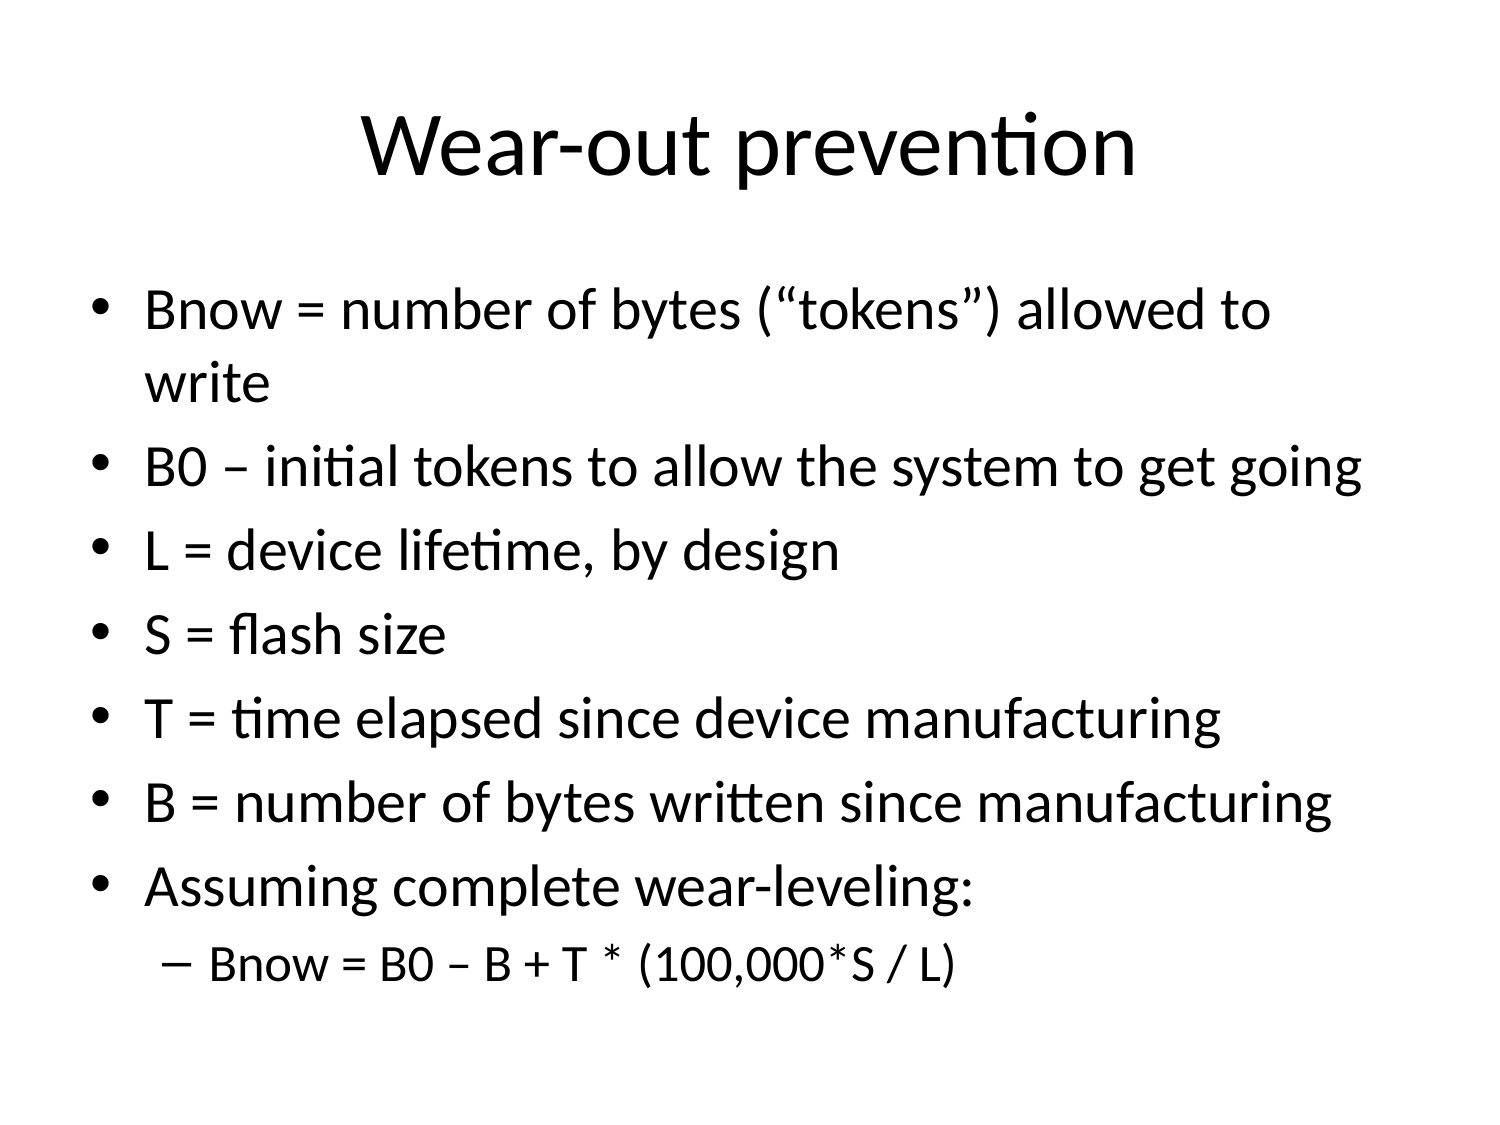

# Wear-out prevention
Bnow = number of bytes (“tokens”) allowed to write
B0 – initial tokens to allow the system to get going
L = device lifetime, by design
S = flash size
T = time elapsed since device manufacturing
B = number of bytes written since manufacturing
Assuming complete wear-leveling:
Bnow = B0 – B + T * (100,000*S / L)